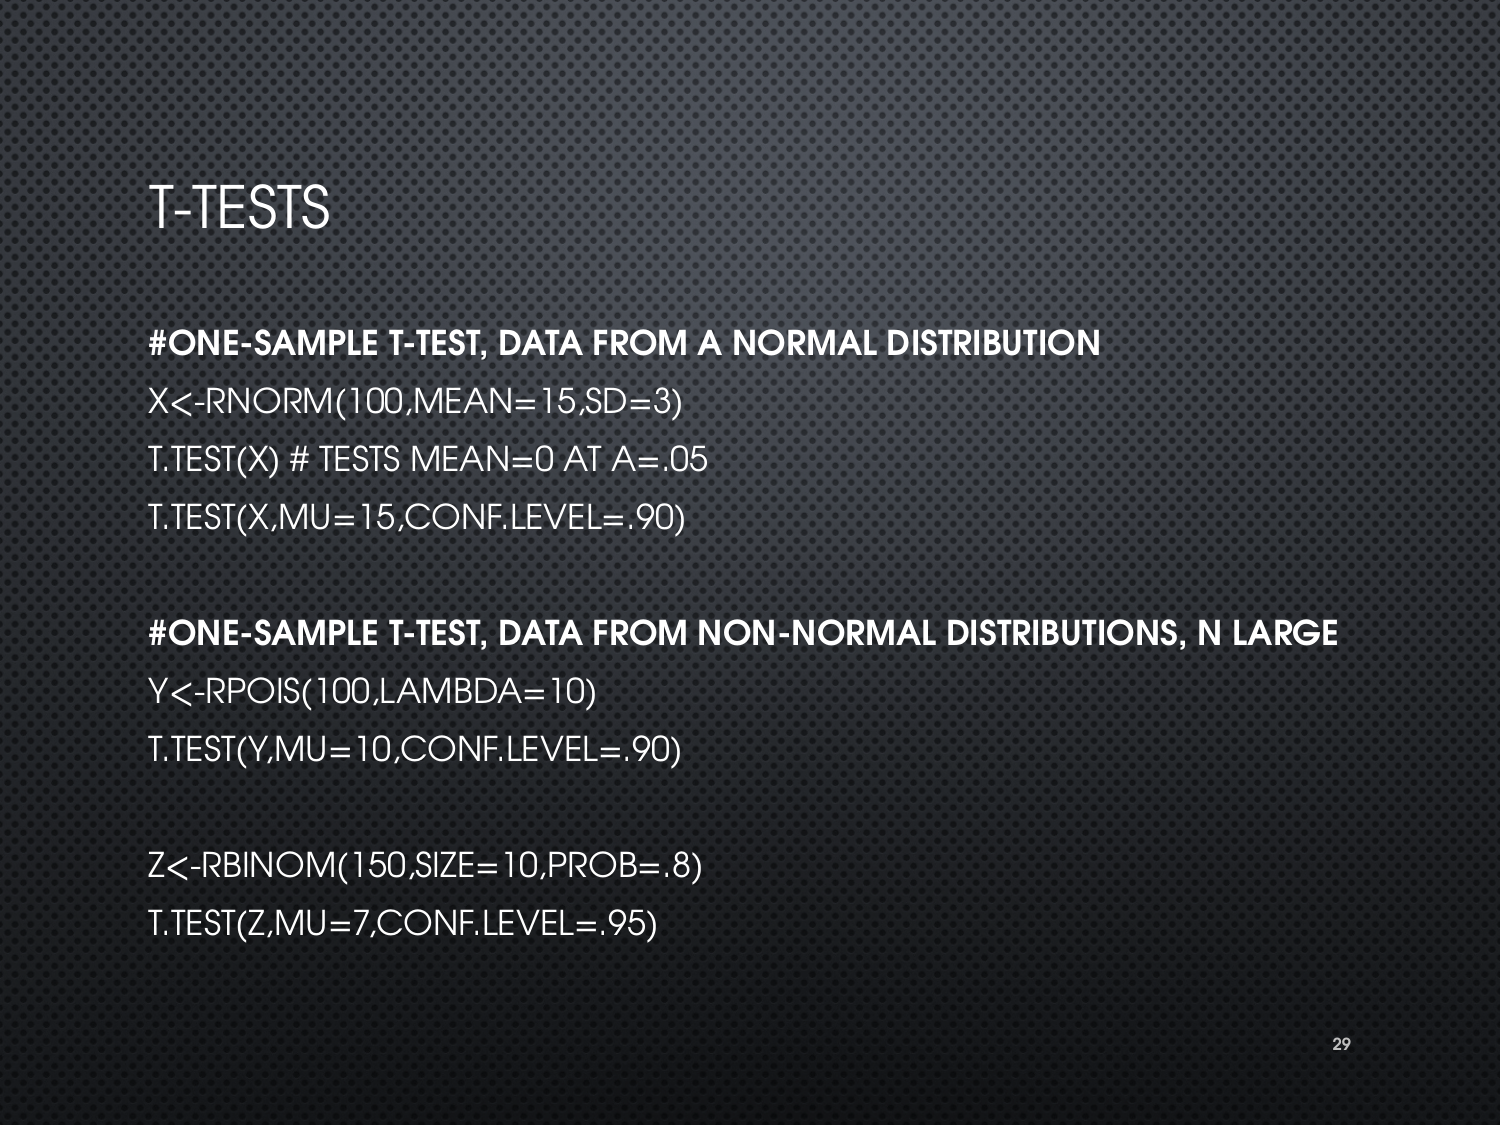

# t-tests
#One-sample t-test, data from a normal distribution
x<-rnorm(100,mean=15,sd=3)
t.test(x) # tests mean=0 at a=.05
t.test(x,mu=15,conf.level=.90)

#One-sample t-test, data from non-normal distributions, n large
y<-rpois(100,lambda=10)
t.test(y,mu=10,conf.level=.90)

z<-rbinom(150,size=10,prob=.8)
t.test(z,mu=7,conf.level=.95)
29